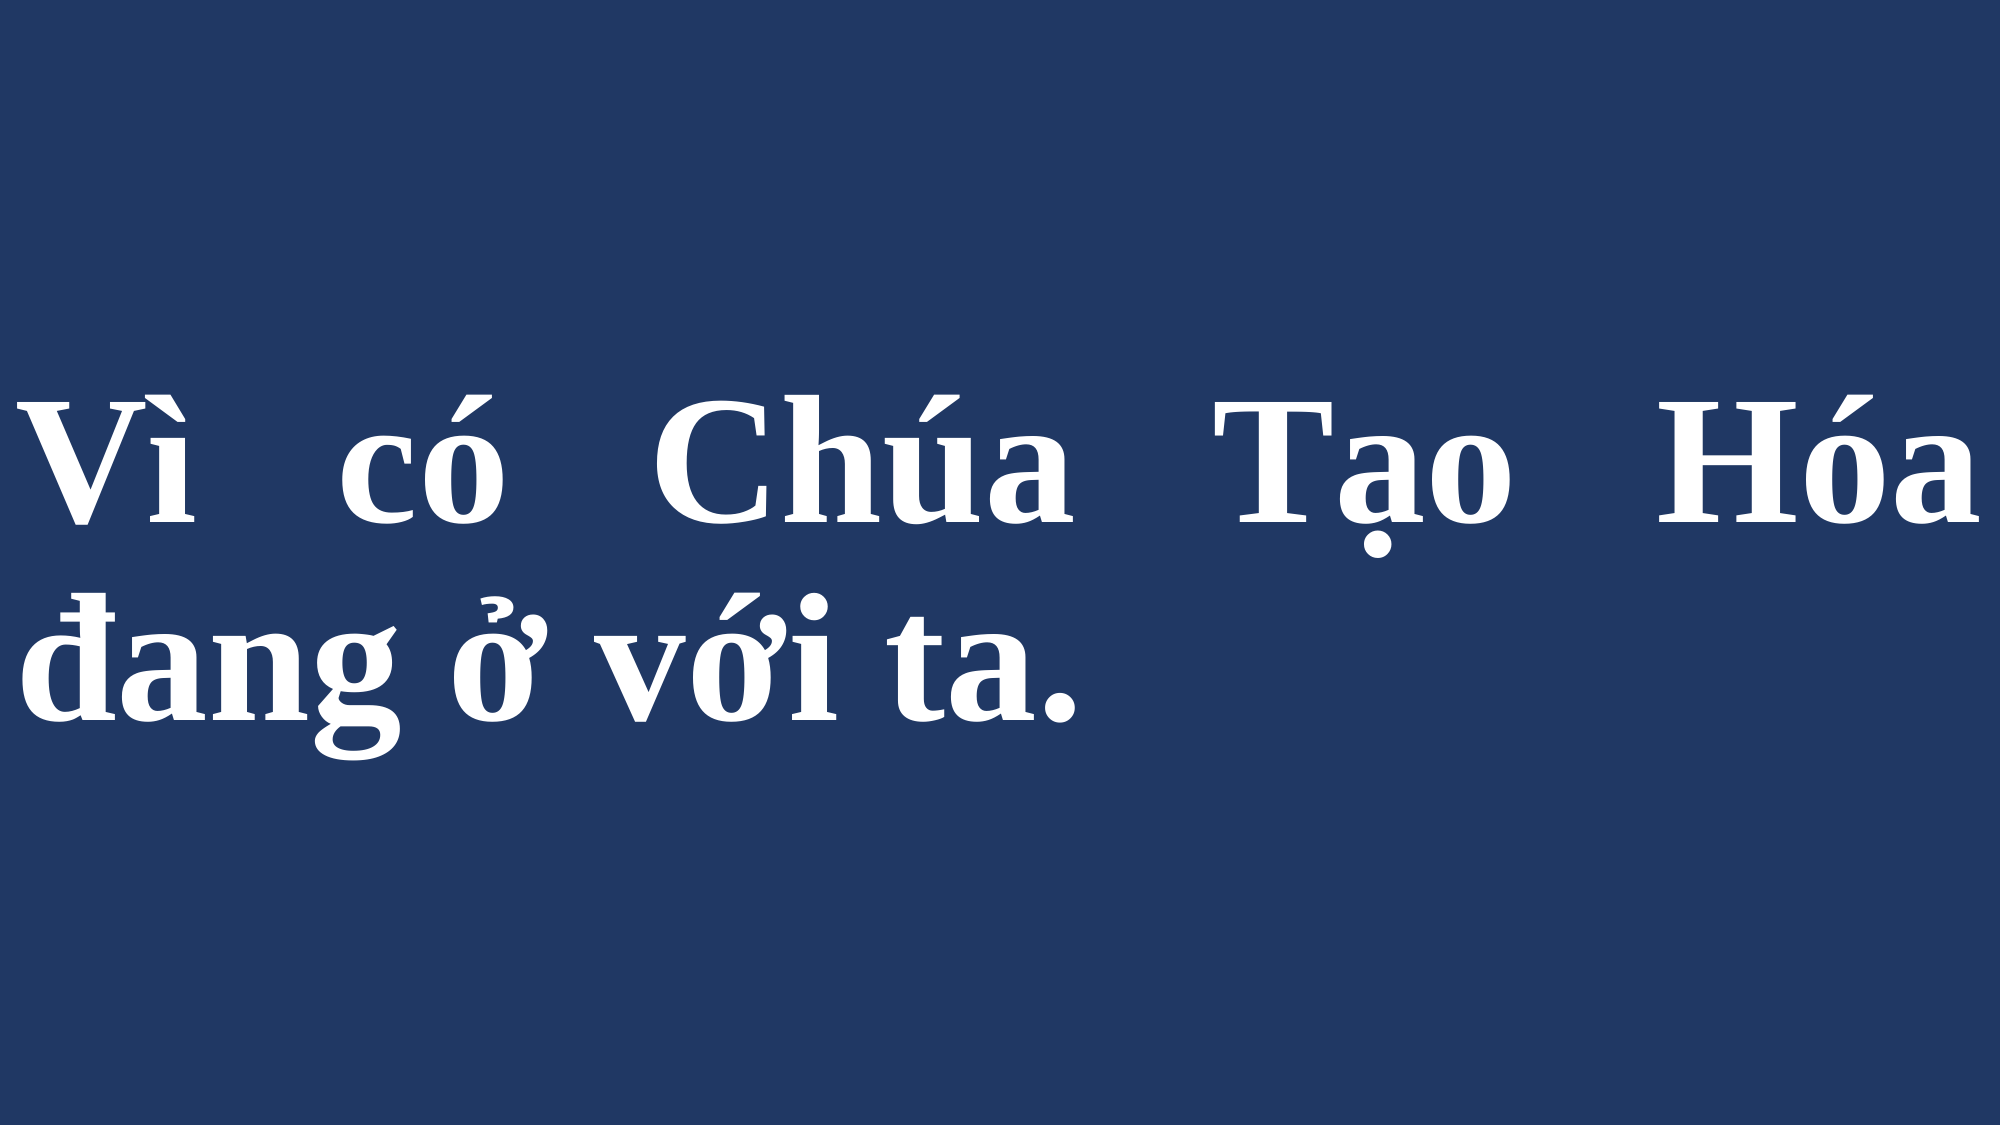

# Vì có Chúa Tạo Hóa đang ở với ta.